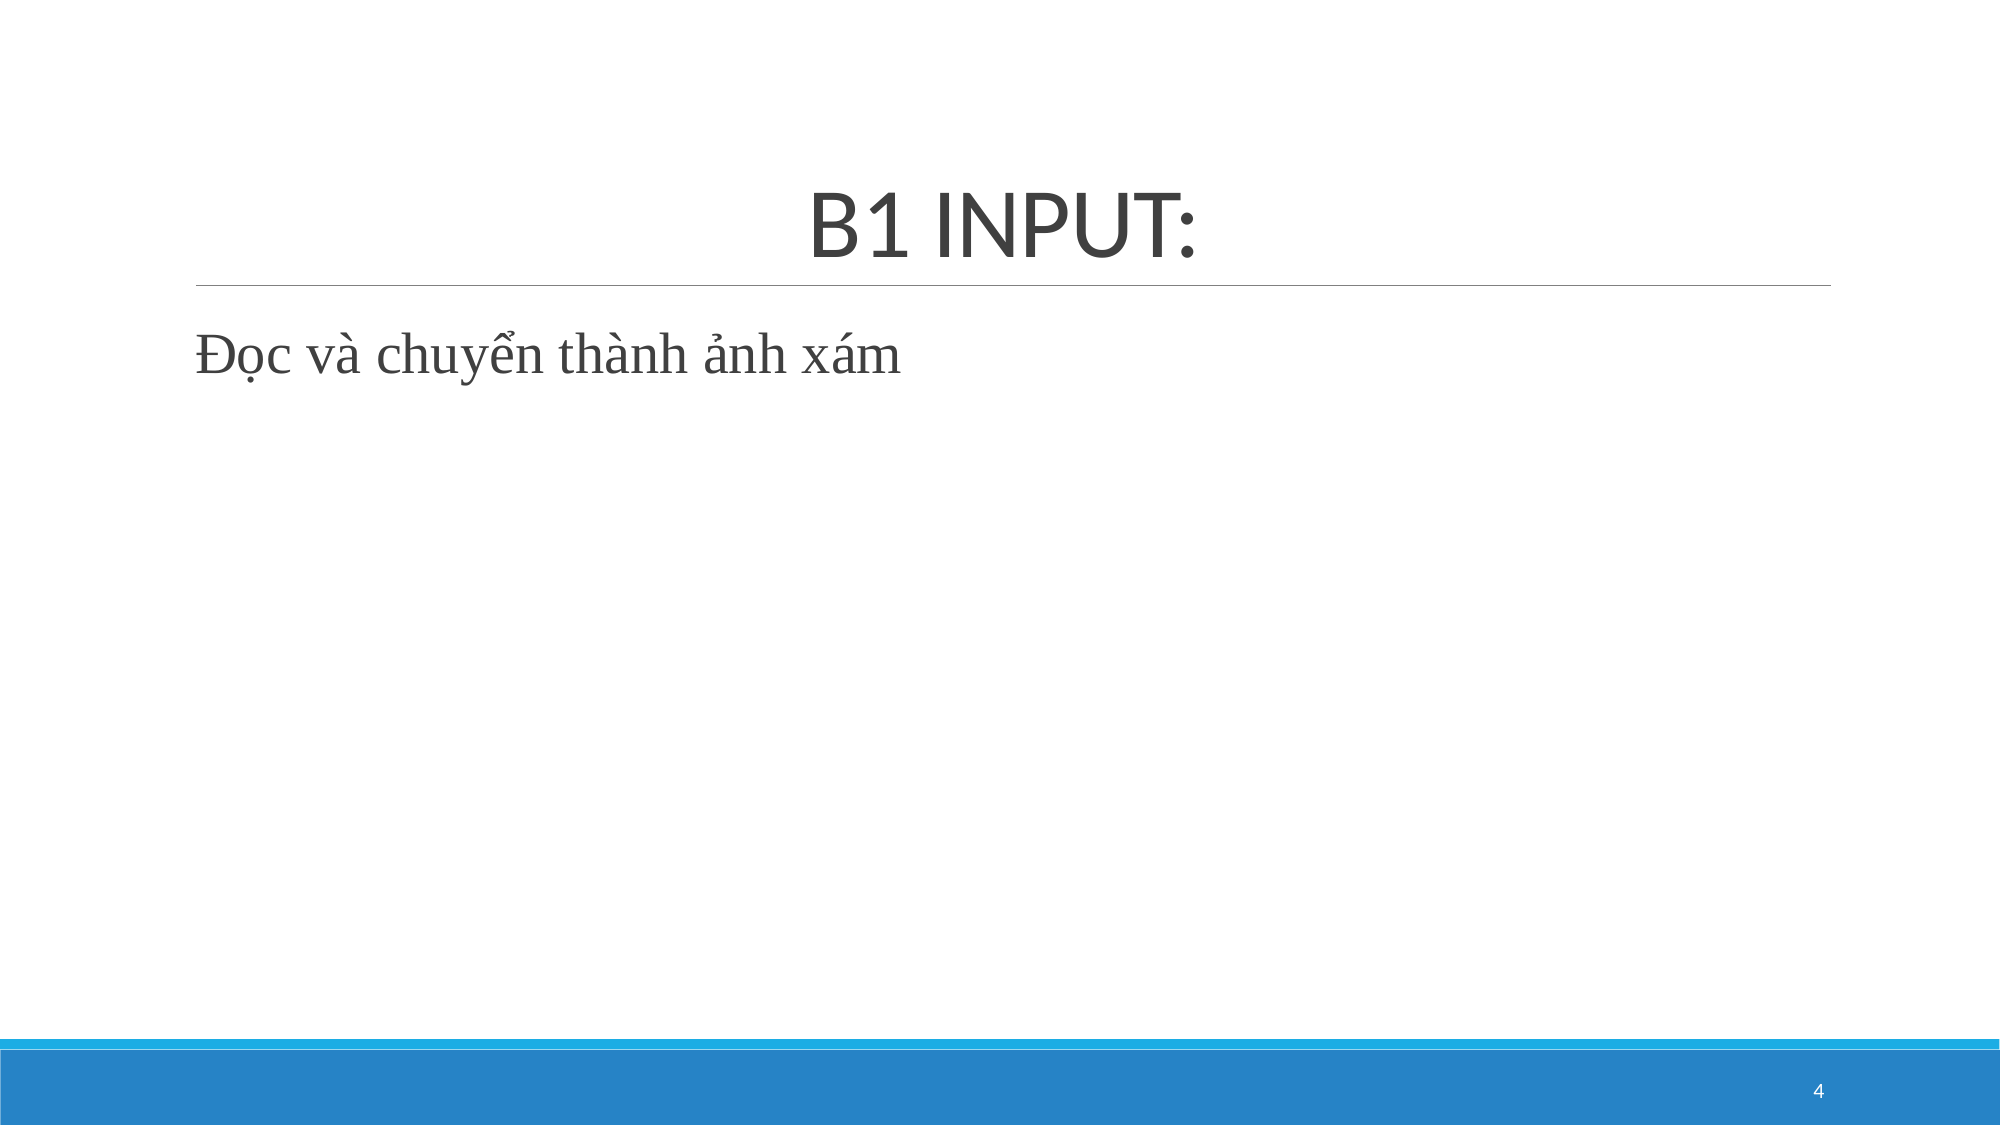

# B1 INPUT:
Đọc và chuyển thành ảnh xám

4